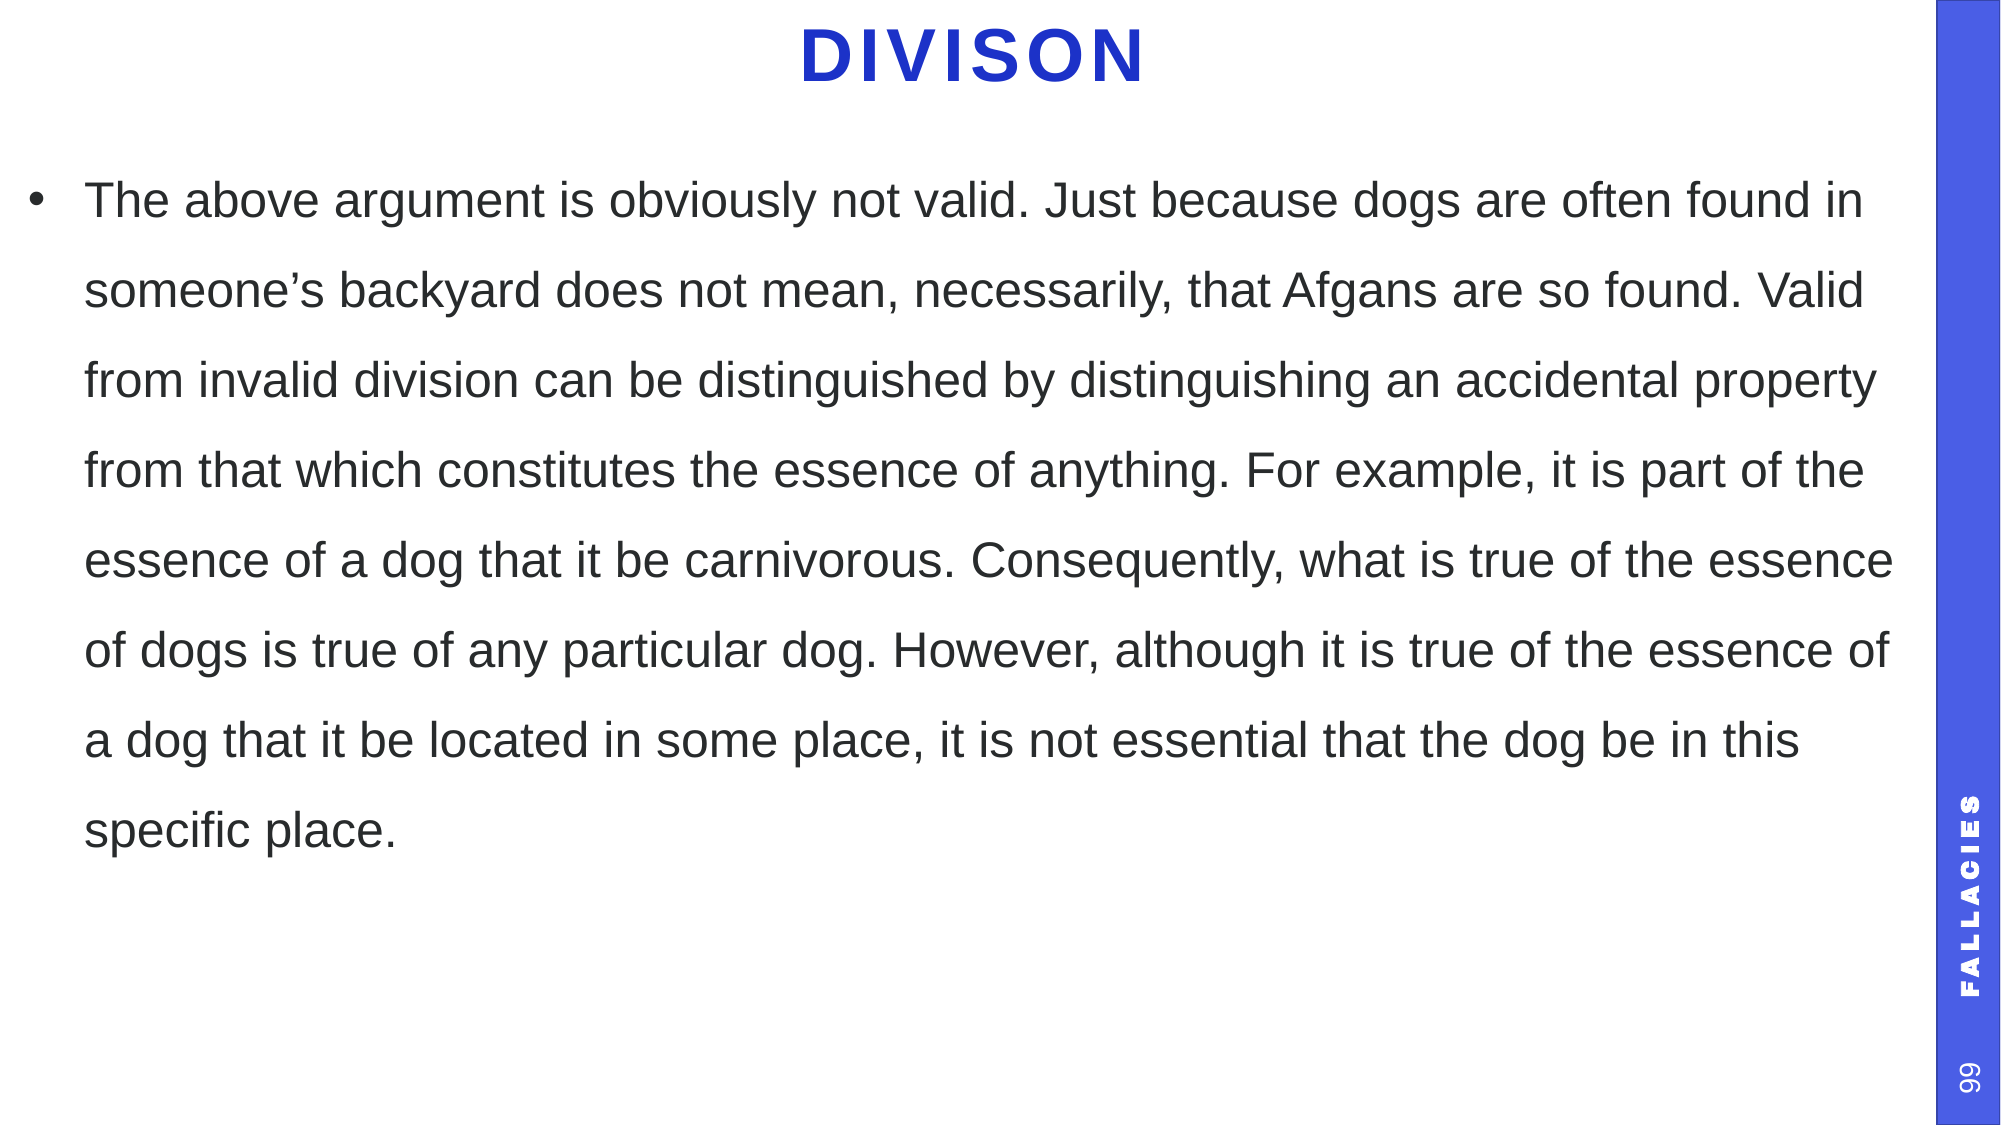

# DIVISON
The above argument is obviously not valid. Just because dogs are often found in someone’s backyard does not mean, necessarily, that Afgans are so found. Valid from invalid division can be distinguished by distinguishing an accidental property from that which constitutes the essence of anything. For example, it is part of the essence of a dog that it be carnivorous. Consequently, what is true of the essence of dogs is true of any particular dog. However, although it is true of the essence of a dog that it be located in some place, it is not essential that the dog be in this specific place.
Fallacies
99